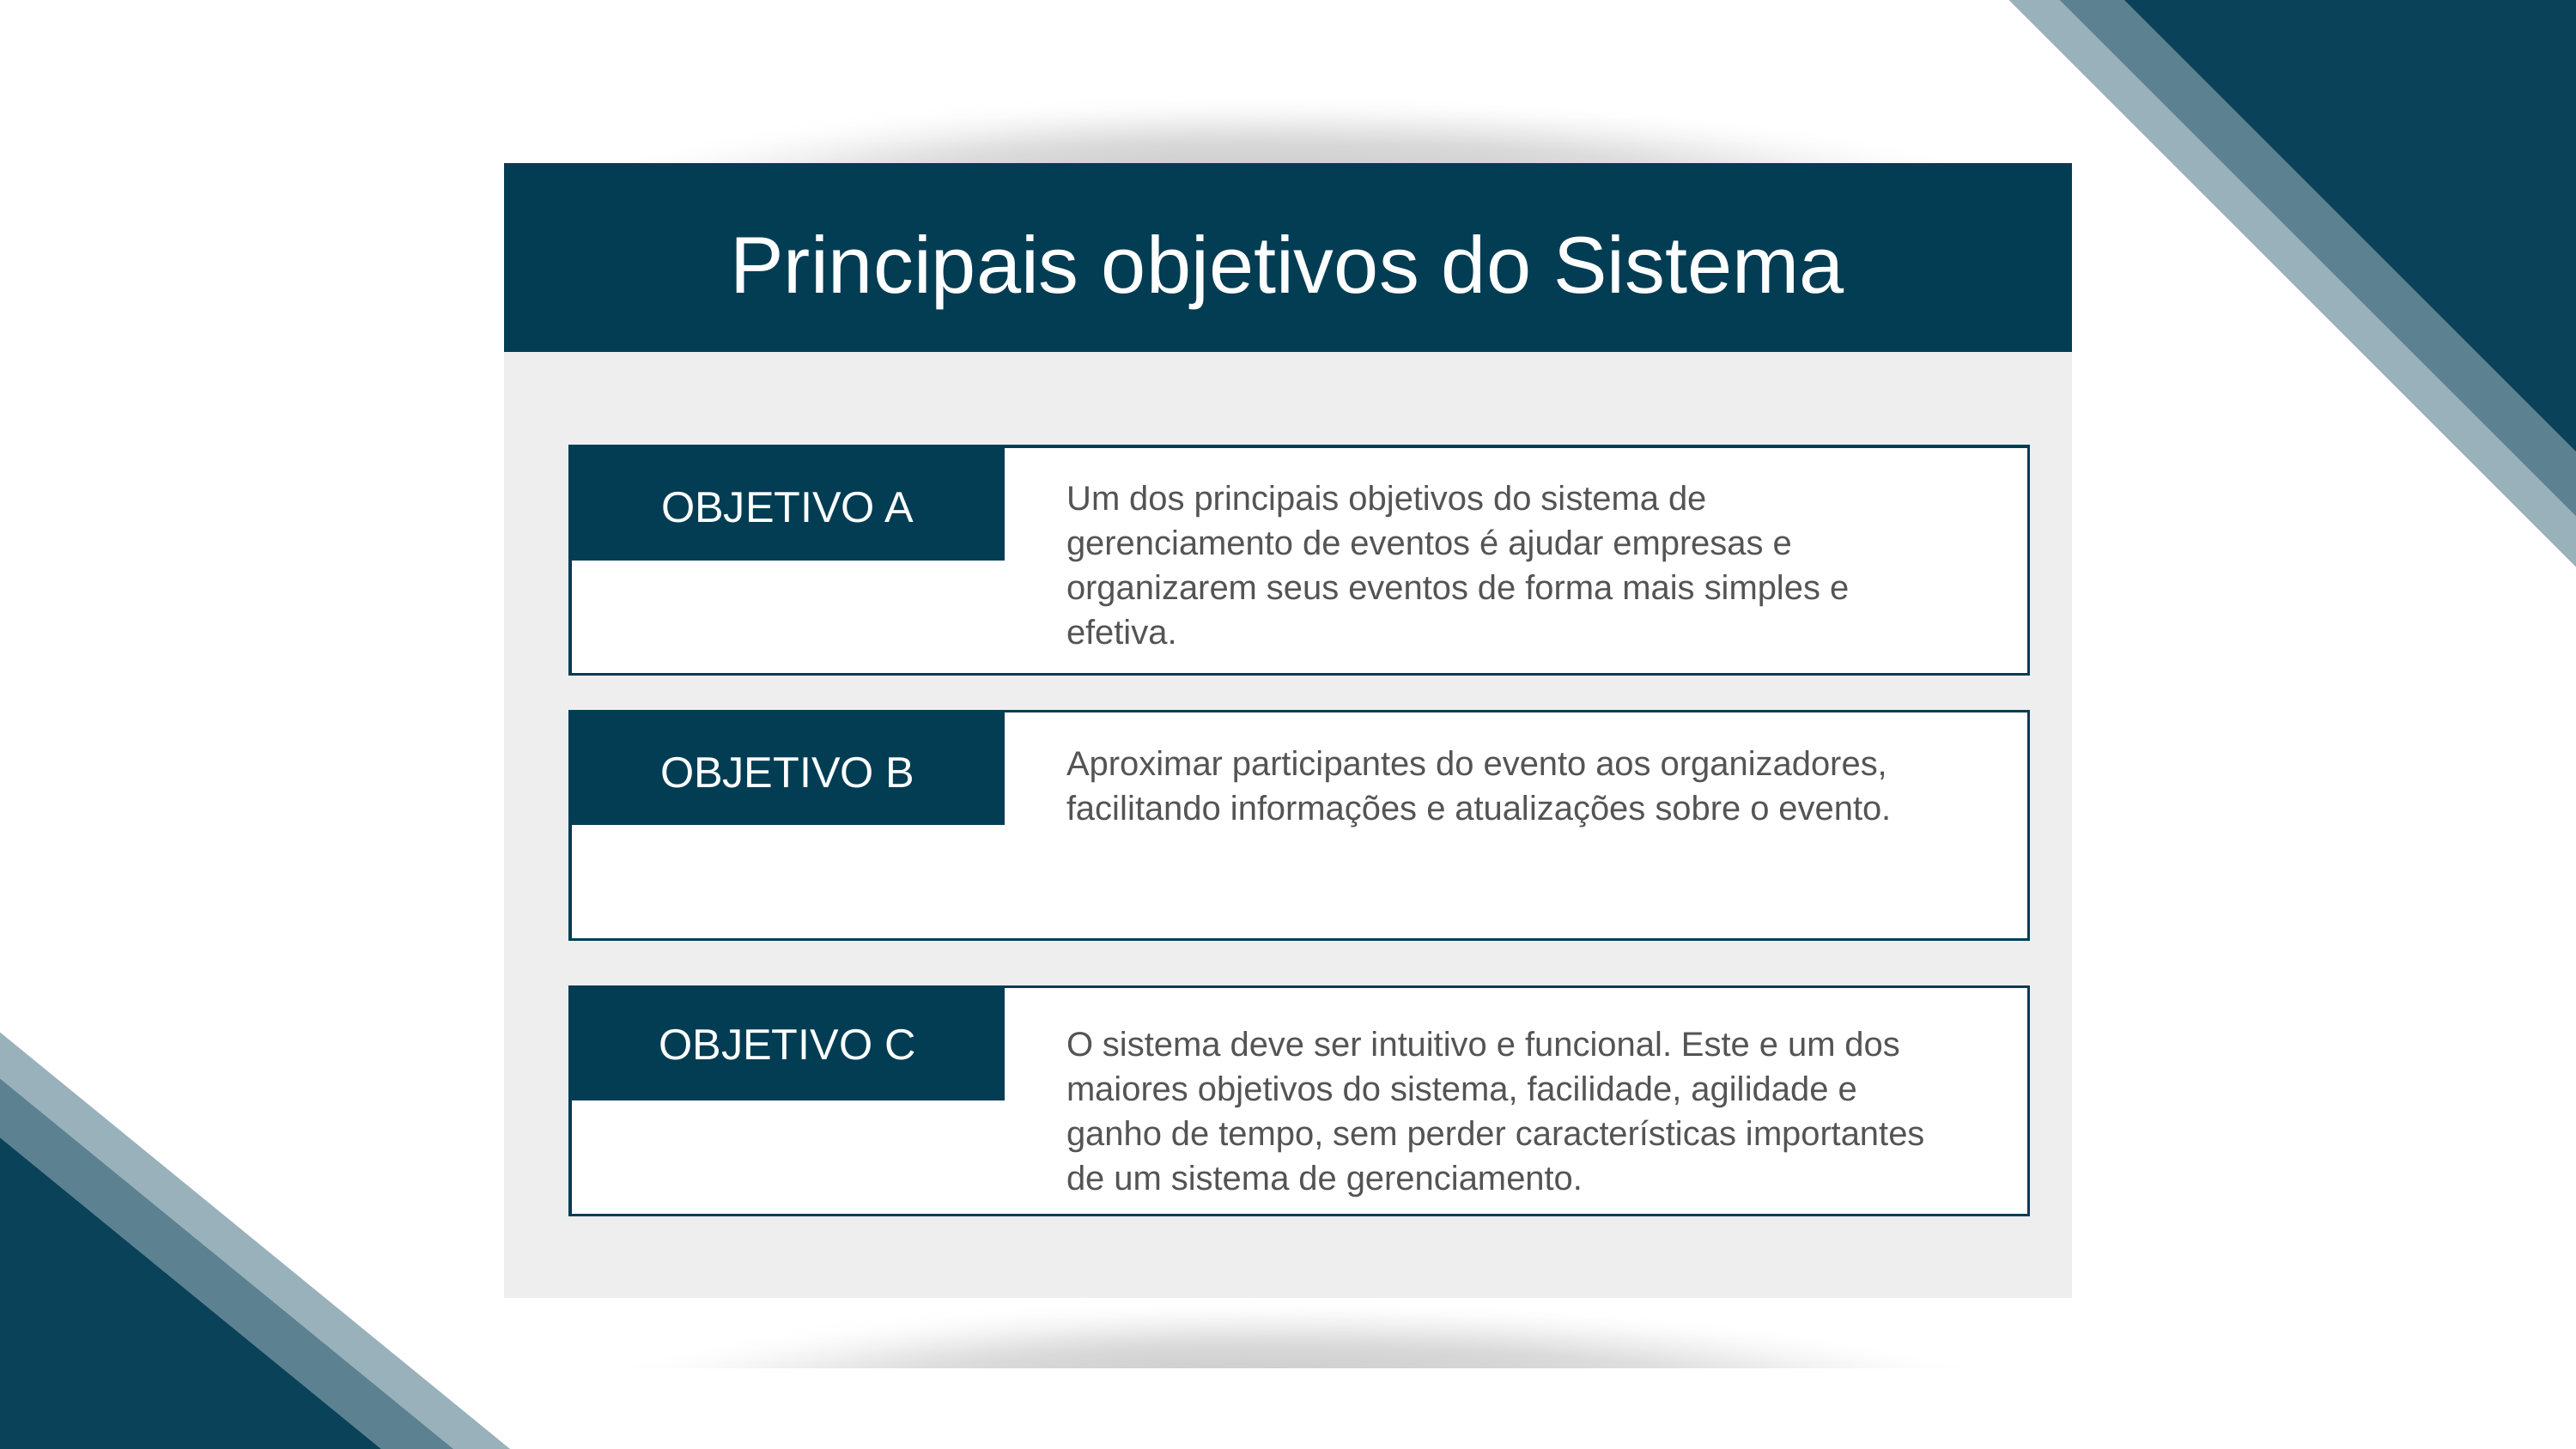

Principais objetivos do Sistema

Um dos principais objetivos do sistema de gerenciamento de eventos é ajudar empresas e organizarem seus eventos de forma mais simples e efetiva.
OBJETIVO A

Aproximar participantes do evento aos organizadores, facilitando informações e atualizações sobre o evento.
OBJETIVO B

OBJETIVO C
O sistema deve ser intuitivo e funcional. Este e um dos maiores objetivos do sistema, facilidade, agilidade e ganho de tempo, sem perder características importantes de um sistema de gerenciamento.